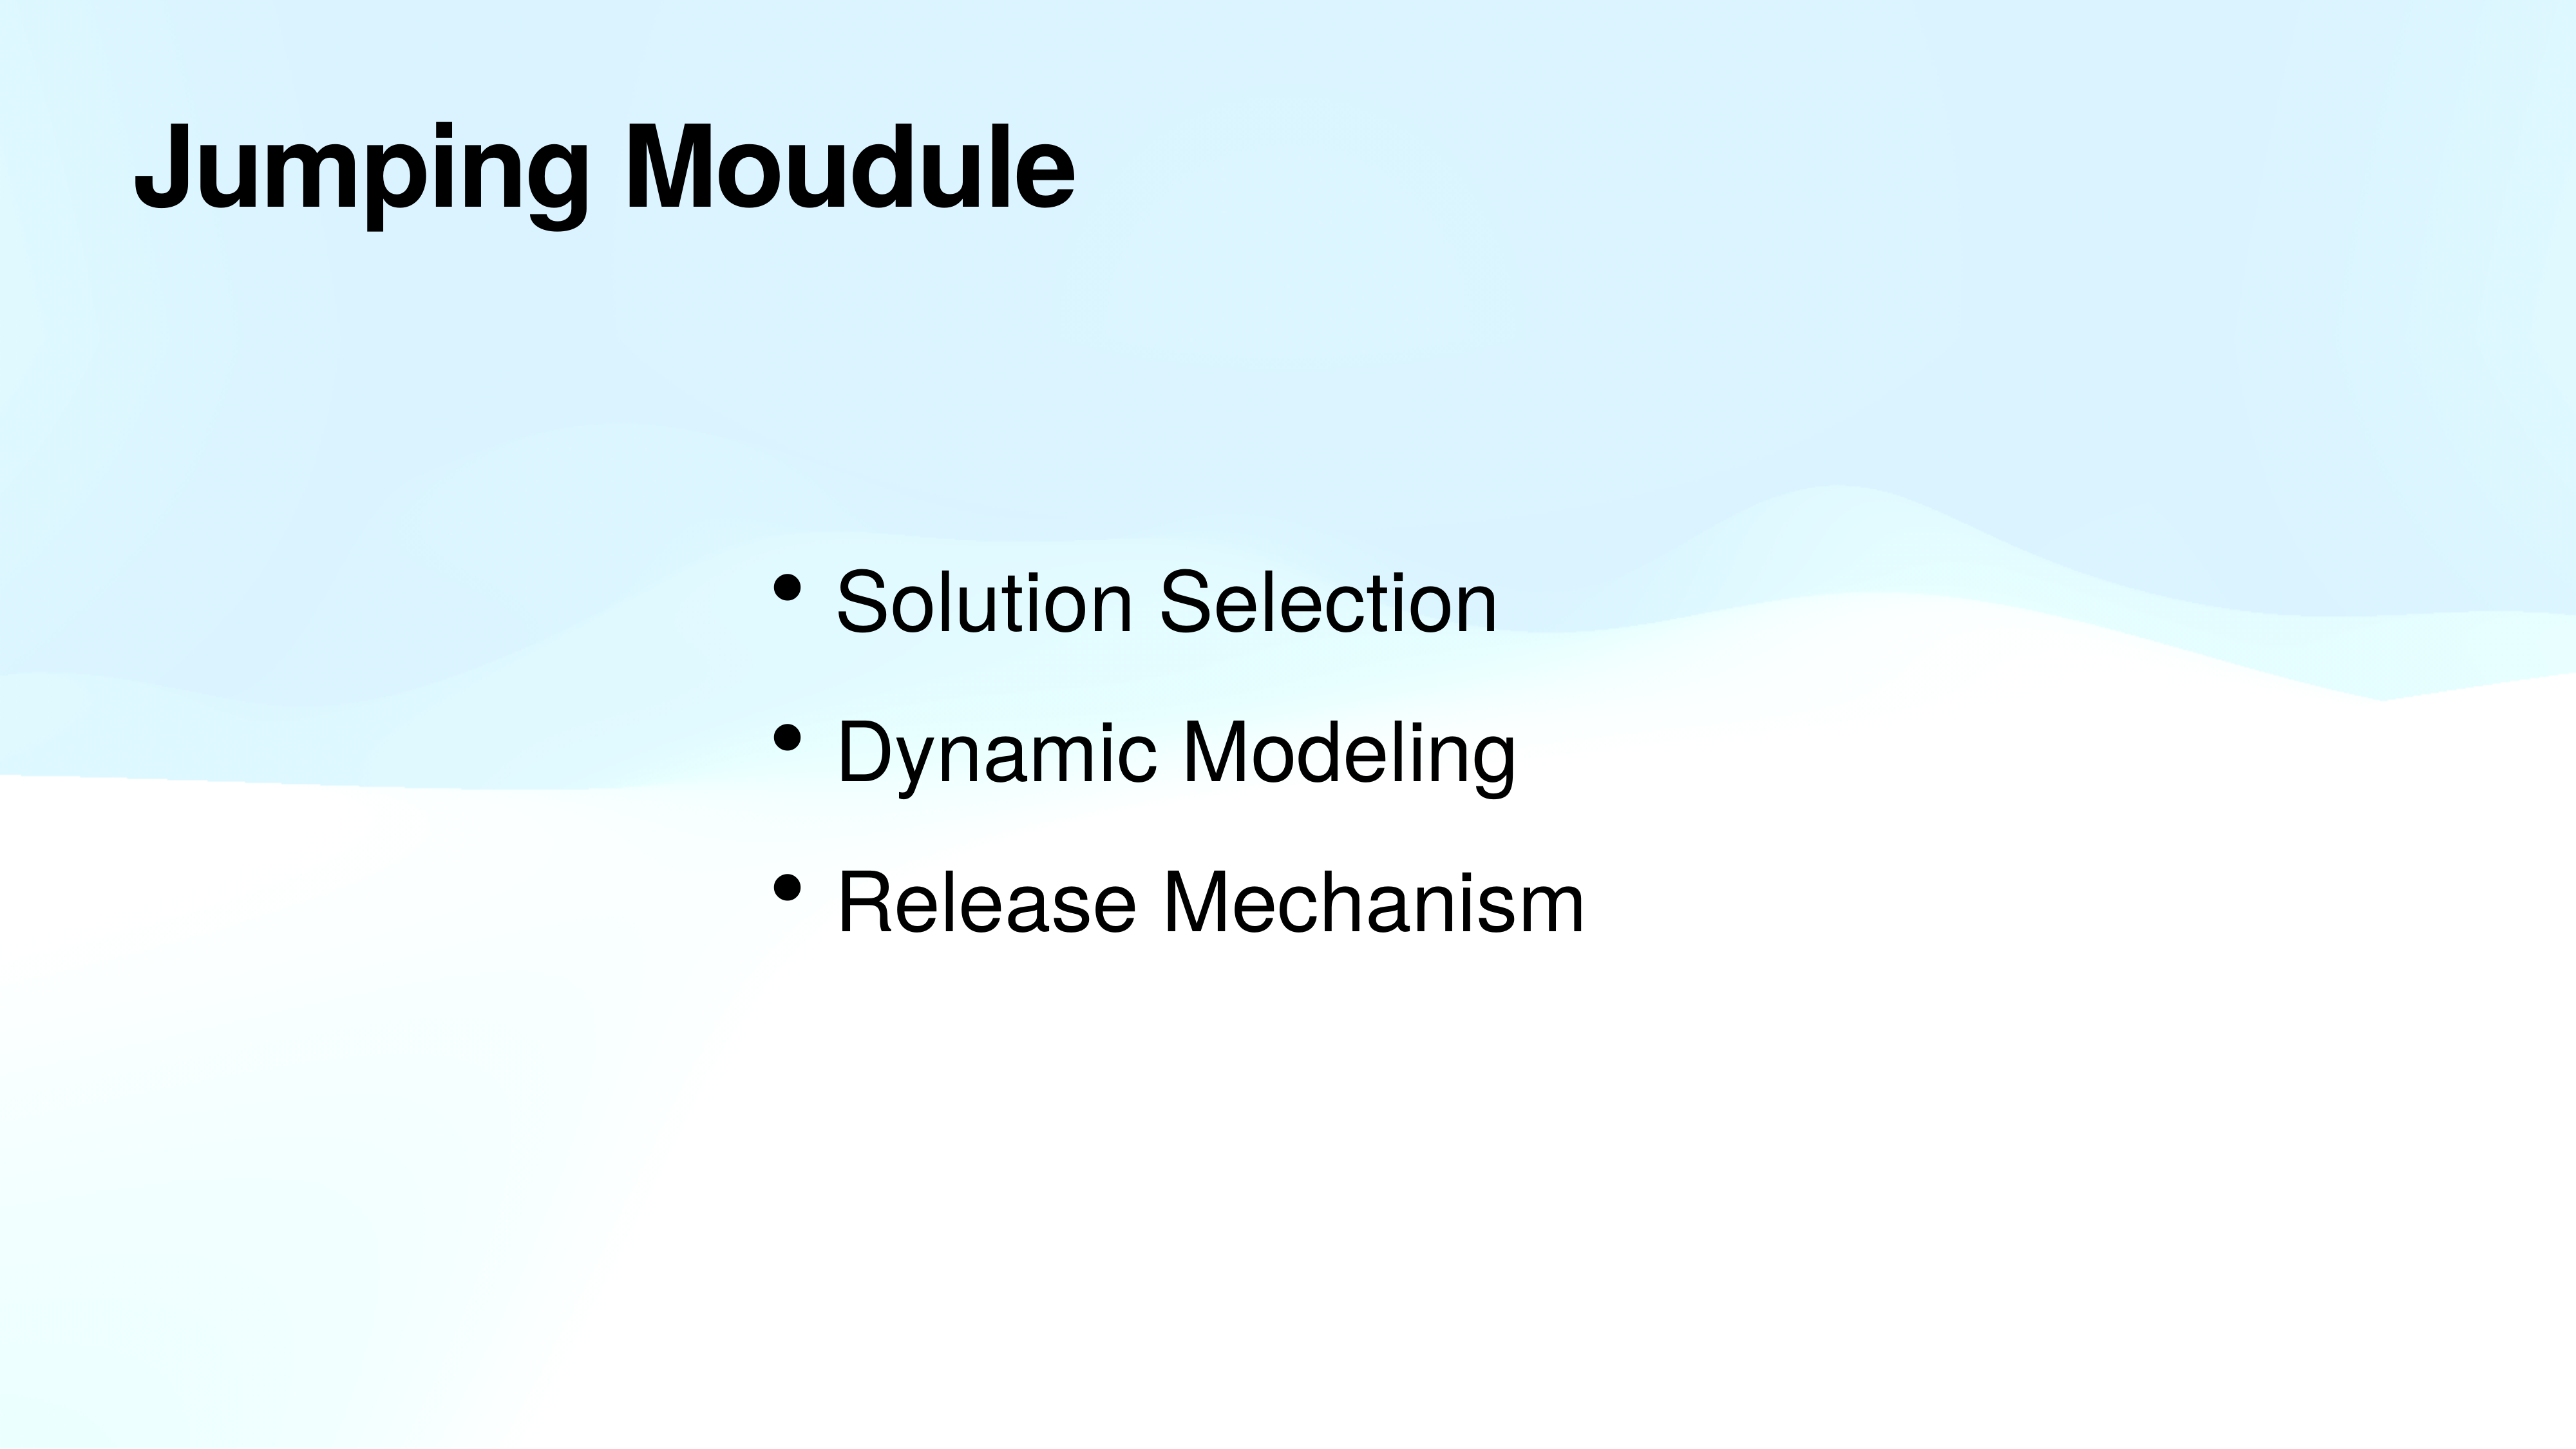

# Jumping Moudule
Solution Selection
Dynamic Modeling
Release Mechanism